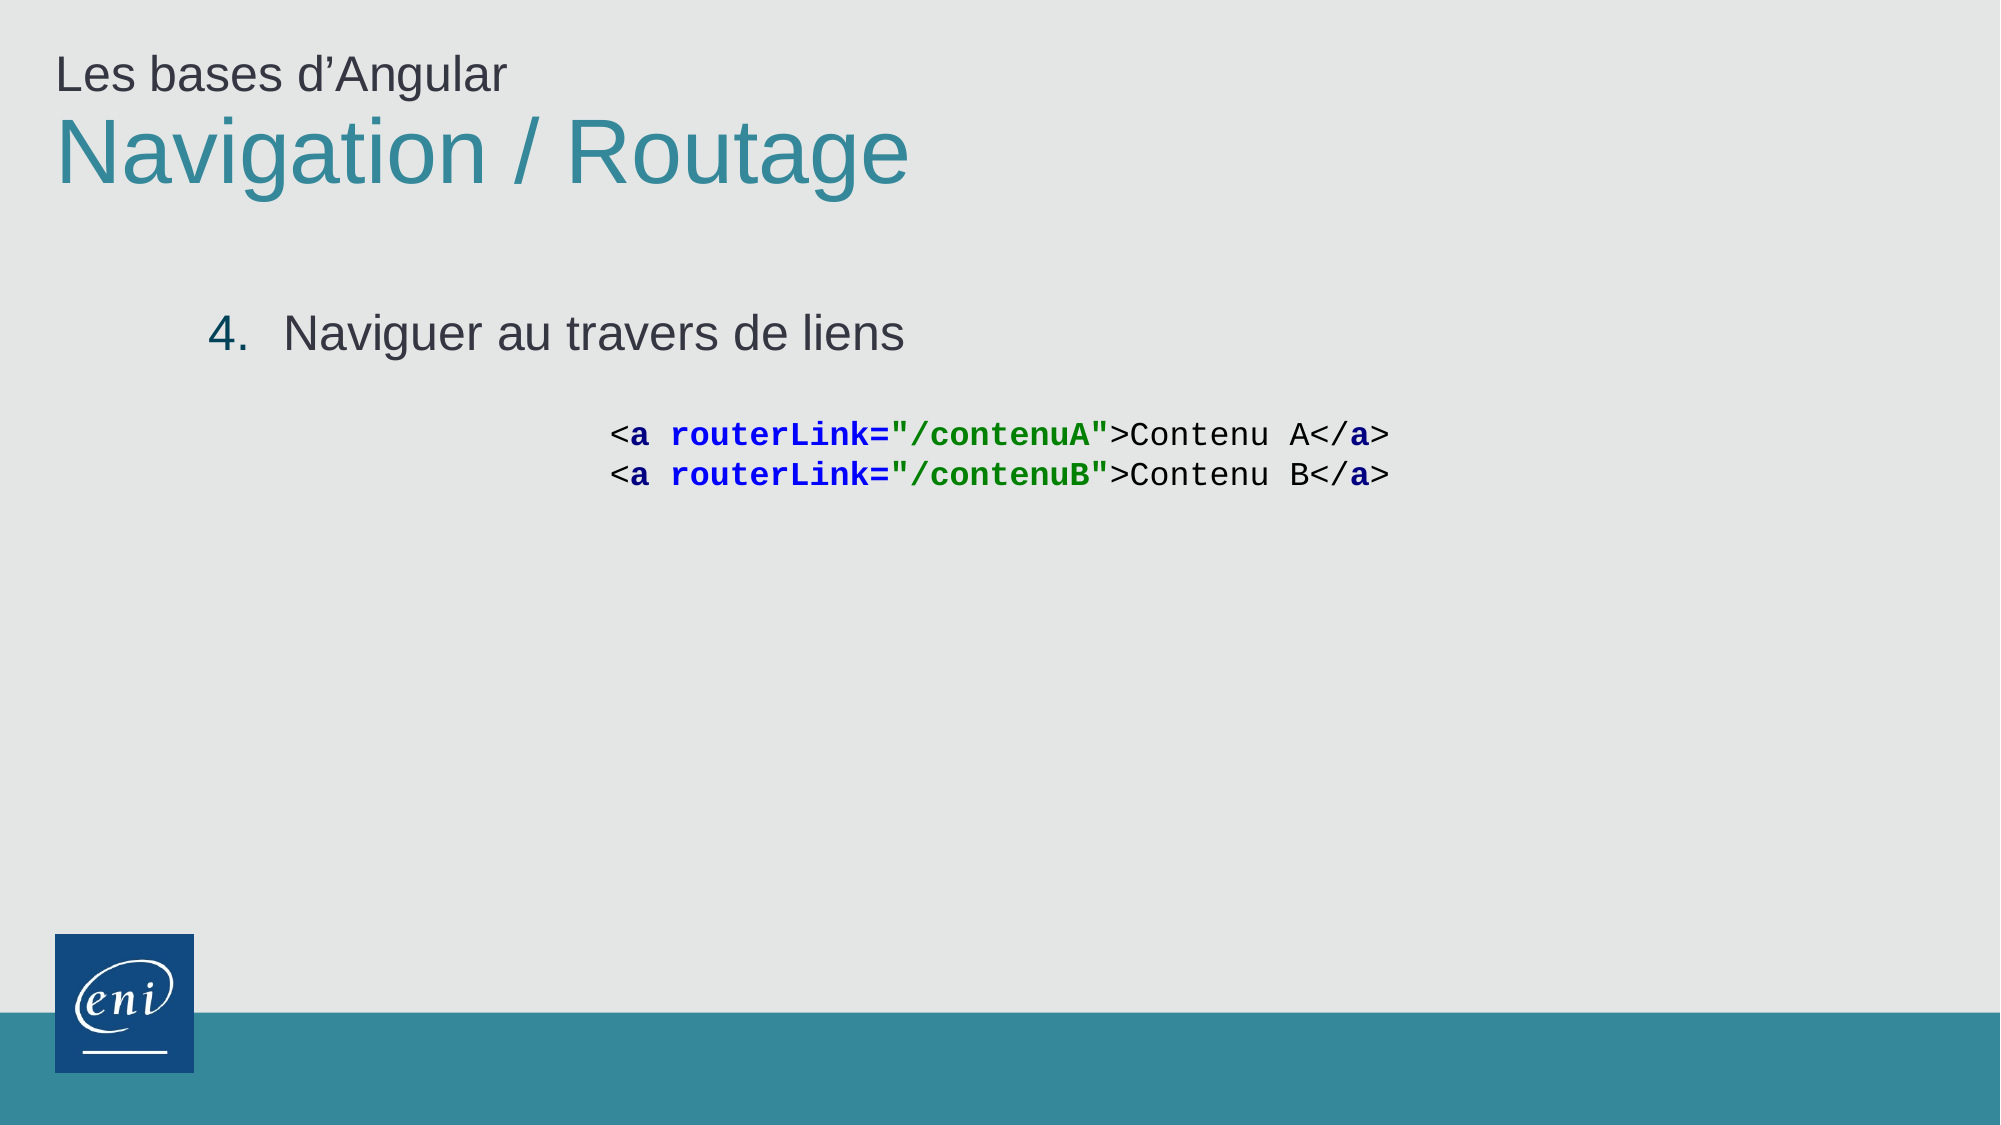

Les bases d’Angular
# Navigation / Routage
Naviguer au travers de liens
<a routerLink="/contenuA">Contenu A</a>
<a routerLink="/contenuB">Contenu B</a>